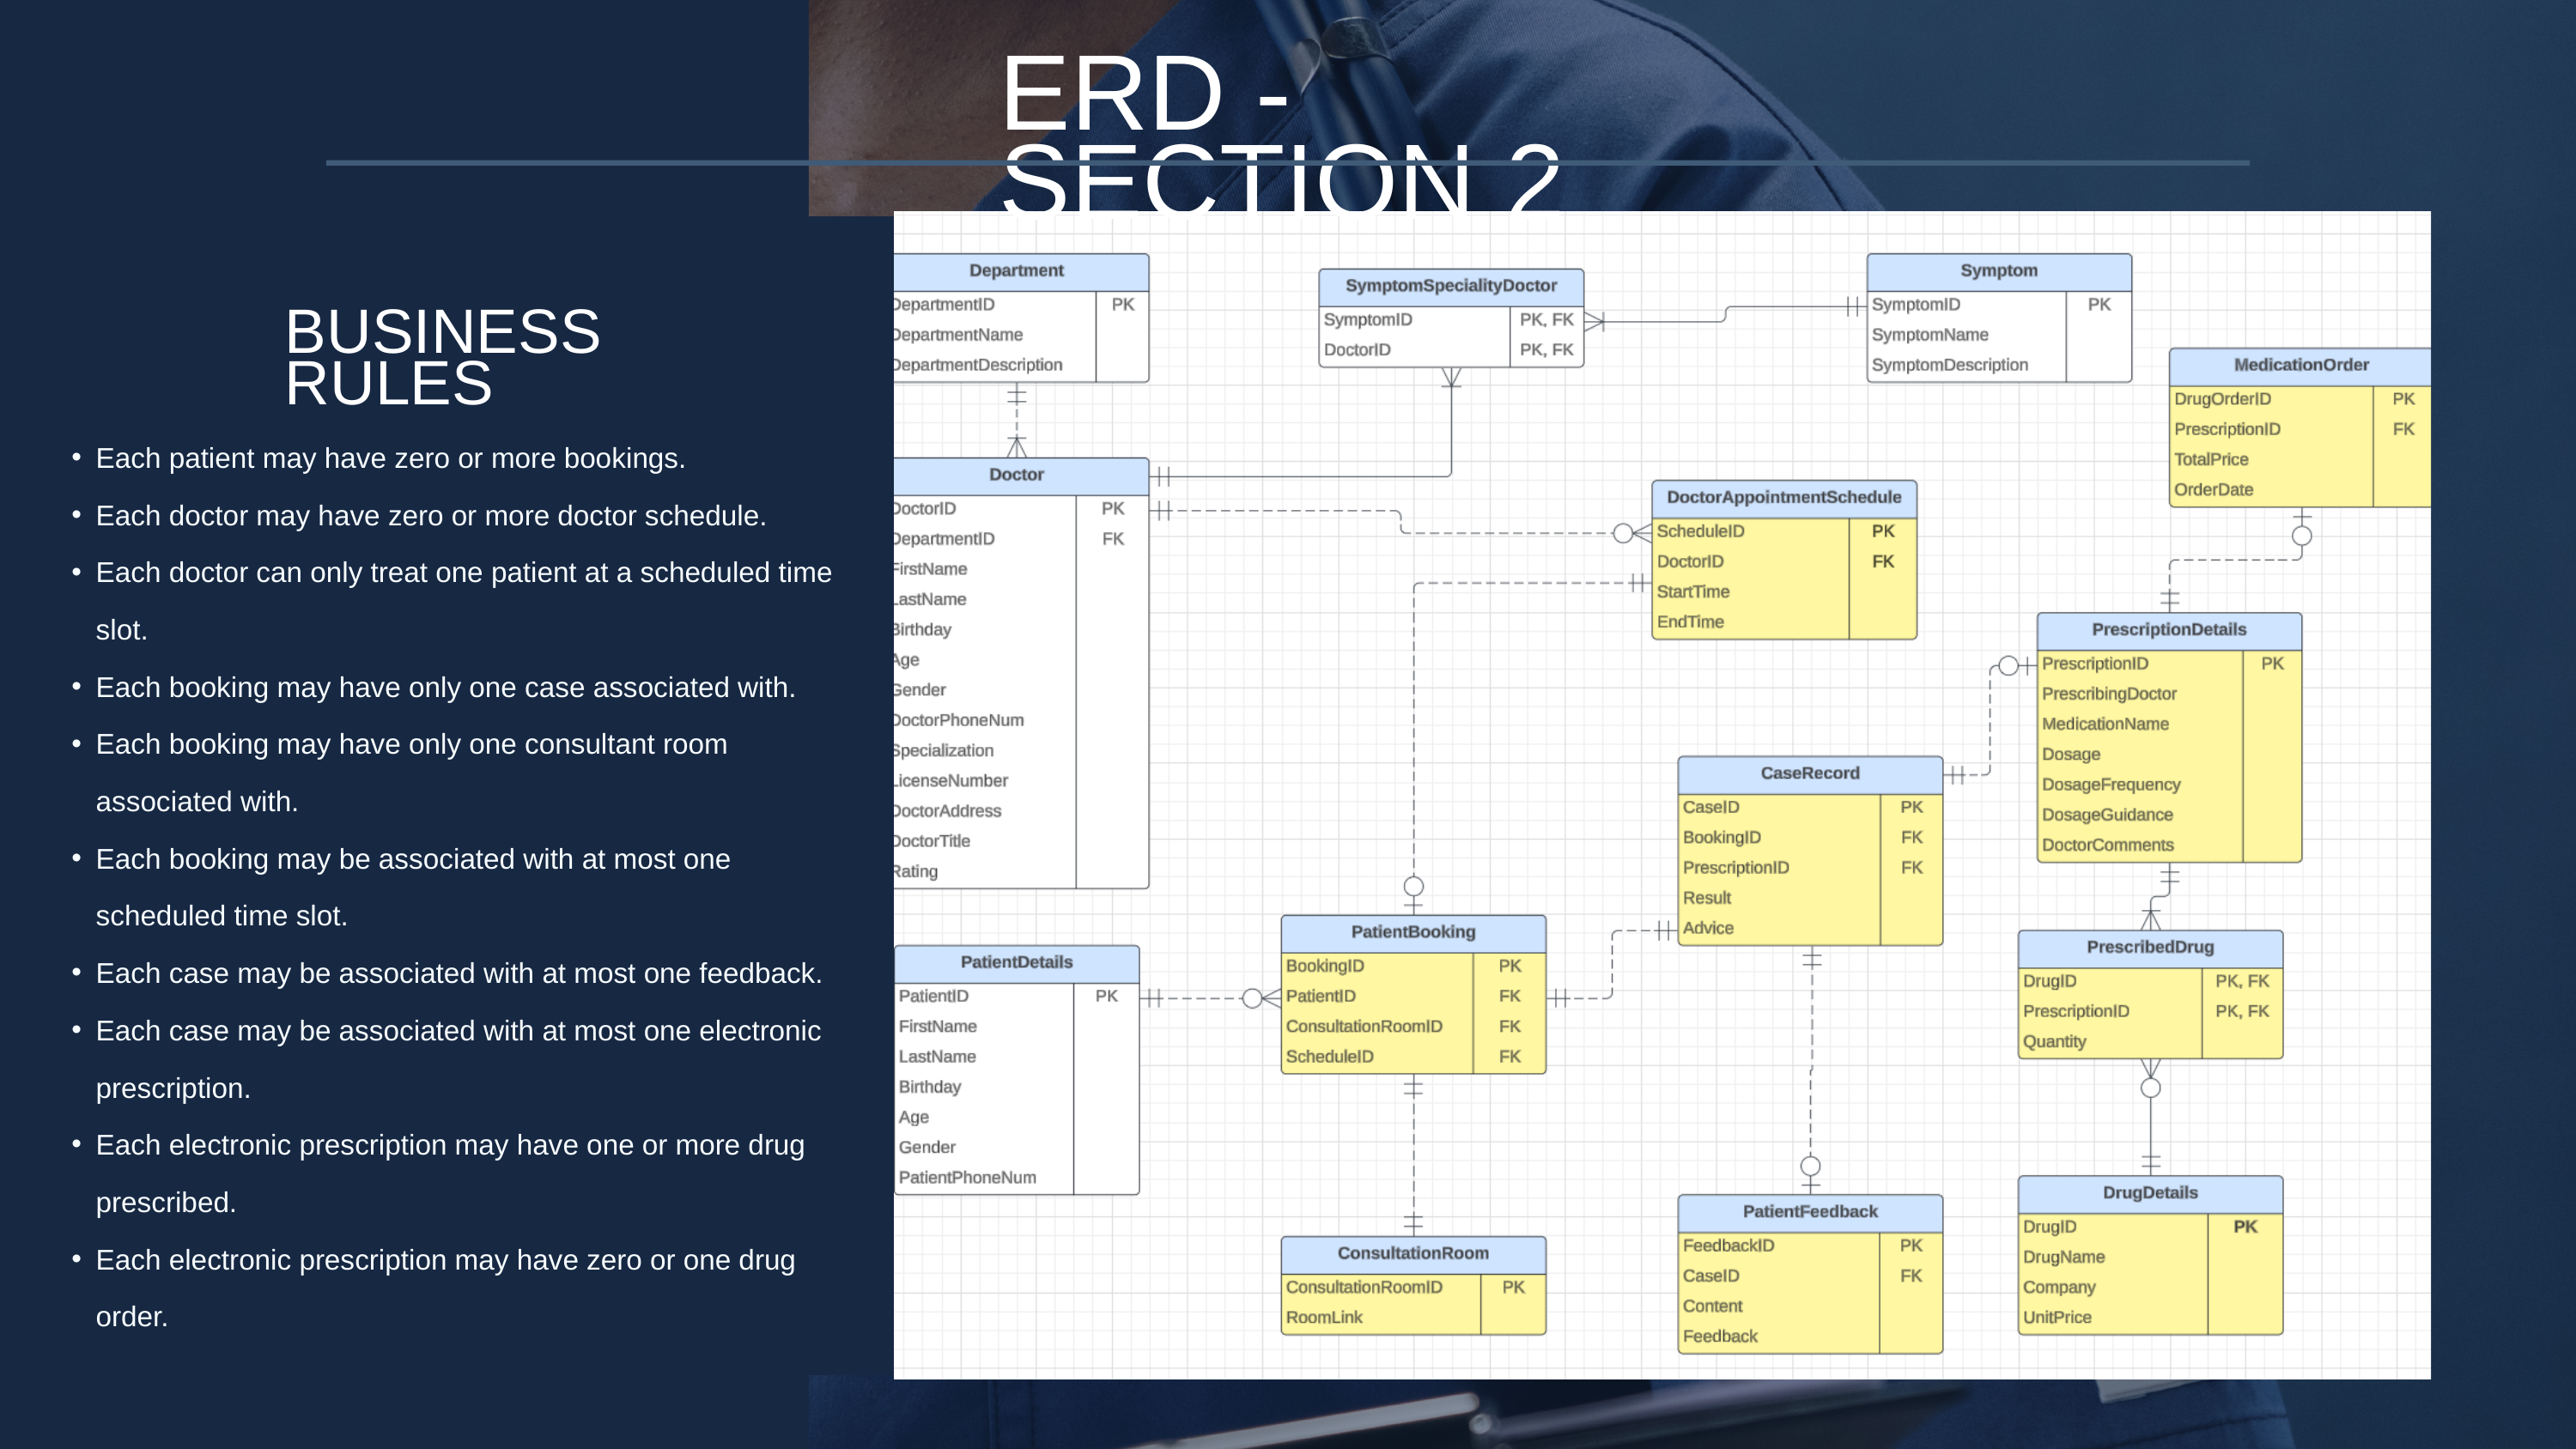

ERD - SECTION 2

BUSINESS RULES
Each patient may have zero or more bookings.
Each doctor may have zero or more doctor schedule.
Each doctor can only treat one patient at a scheduled time slot.
Each booking may have only one case associated with.
Each booking may have only one consultant room associated with.
Each booking may be associated with at most one scheduled time slot.
Each case may be associated with at most one feedback.
Each case may be associated with at most one electronic prescription.
Each electronic prescription may have one or more drug prescribed.
Each electronic prescription may have zero or one drug order.